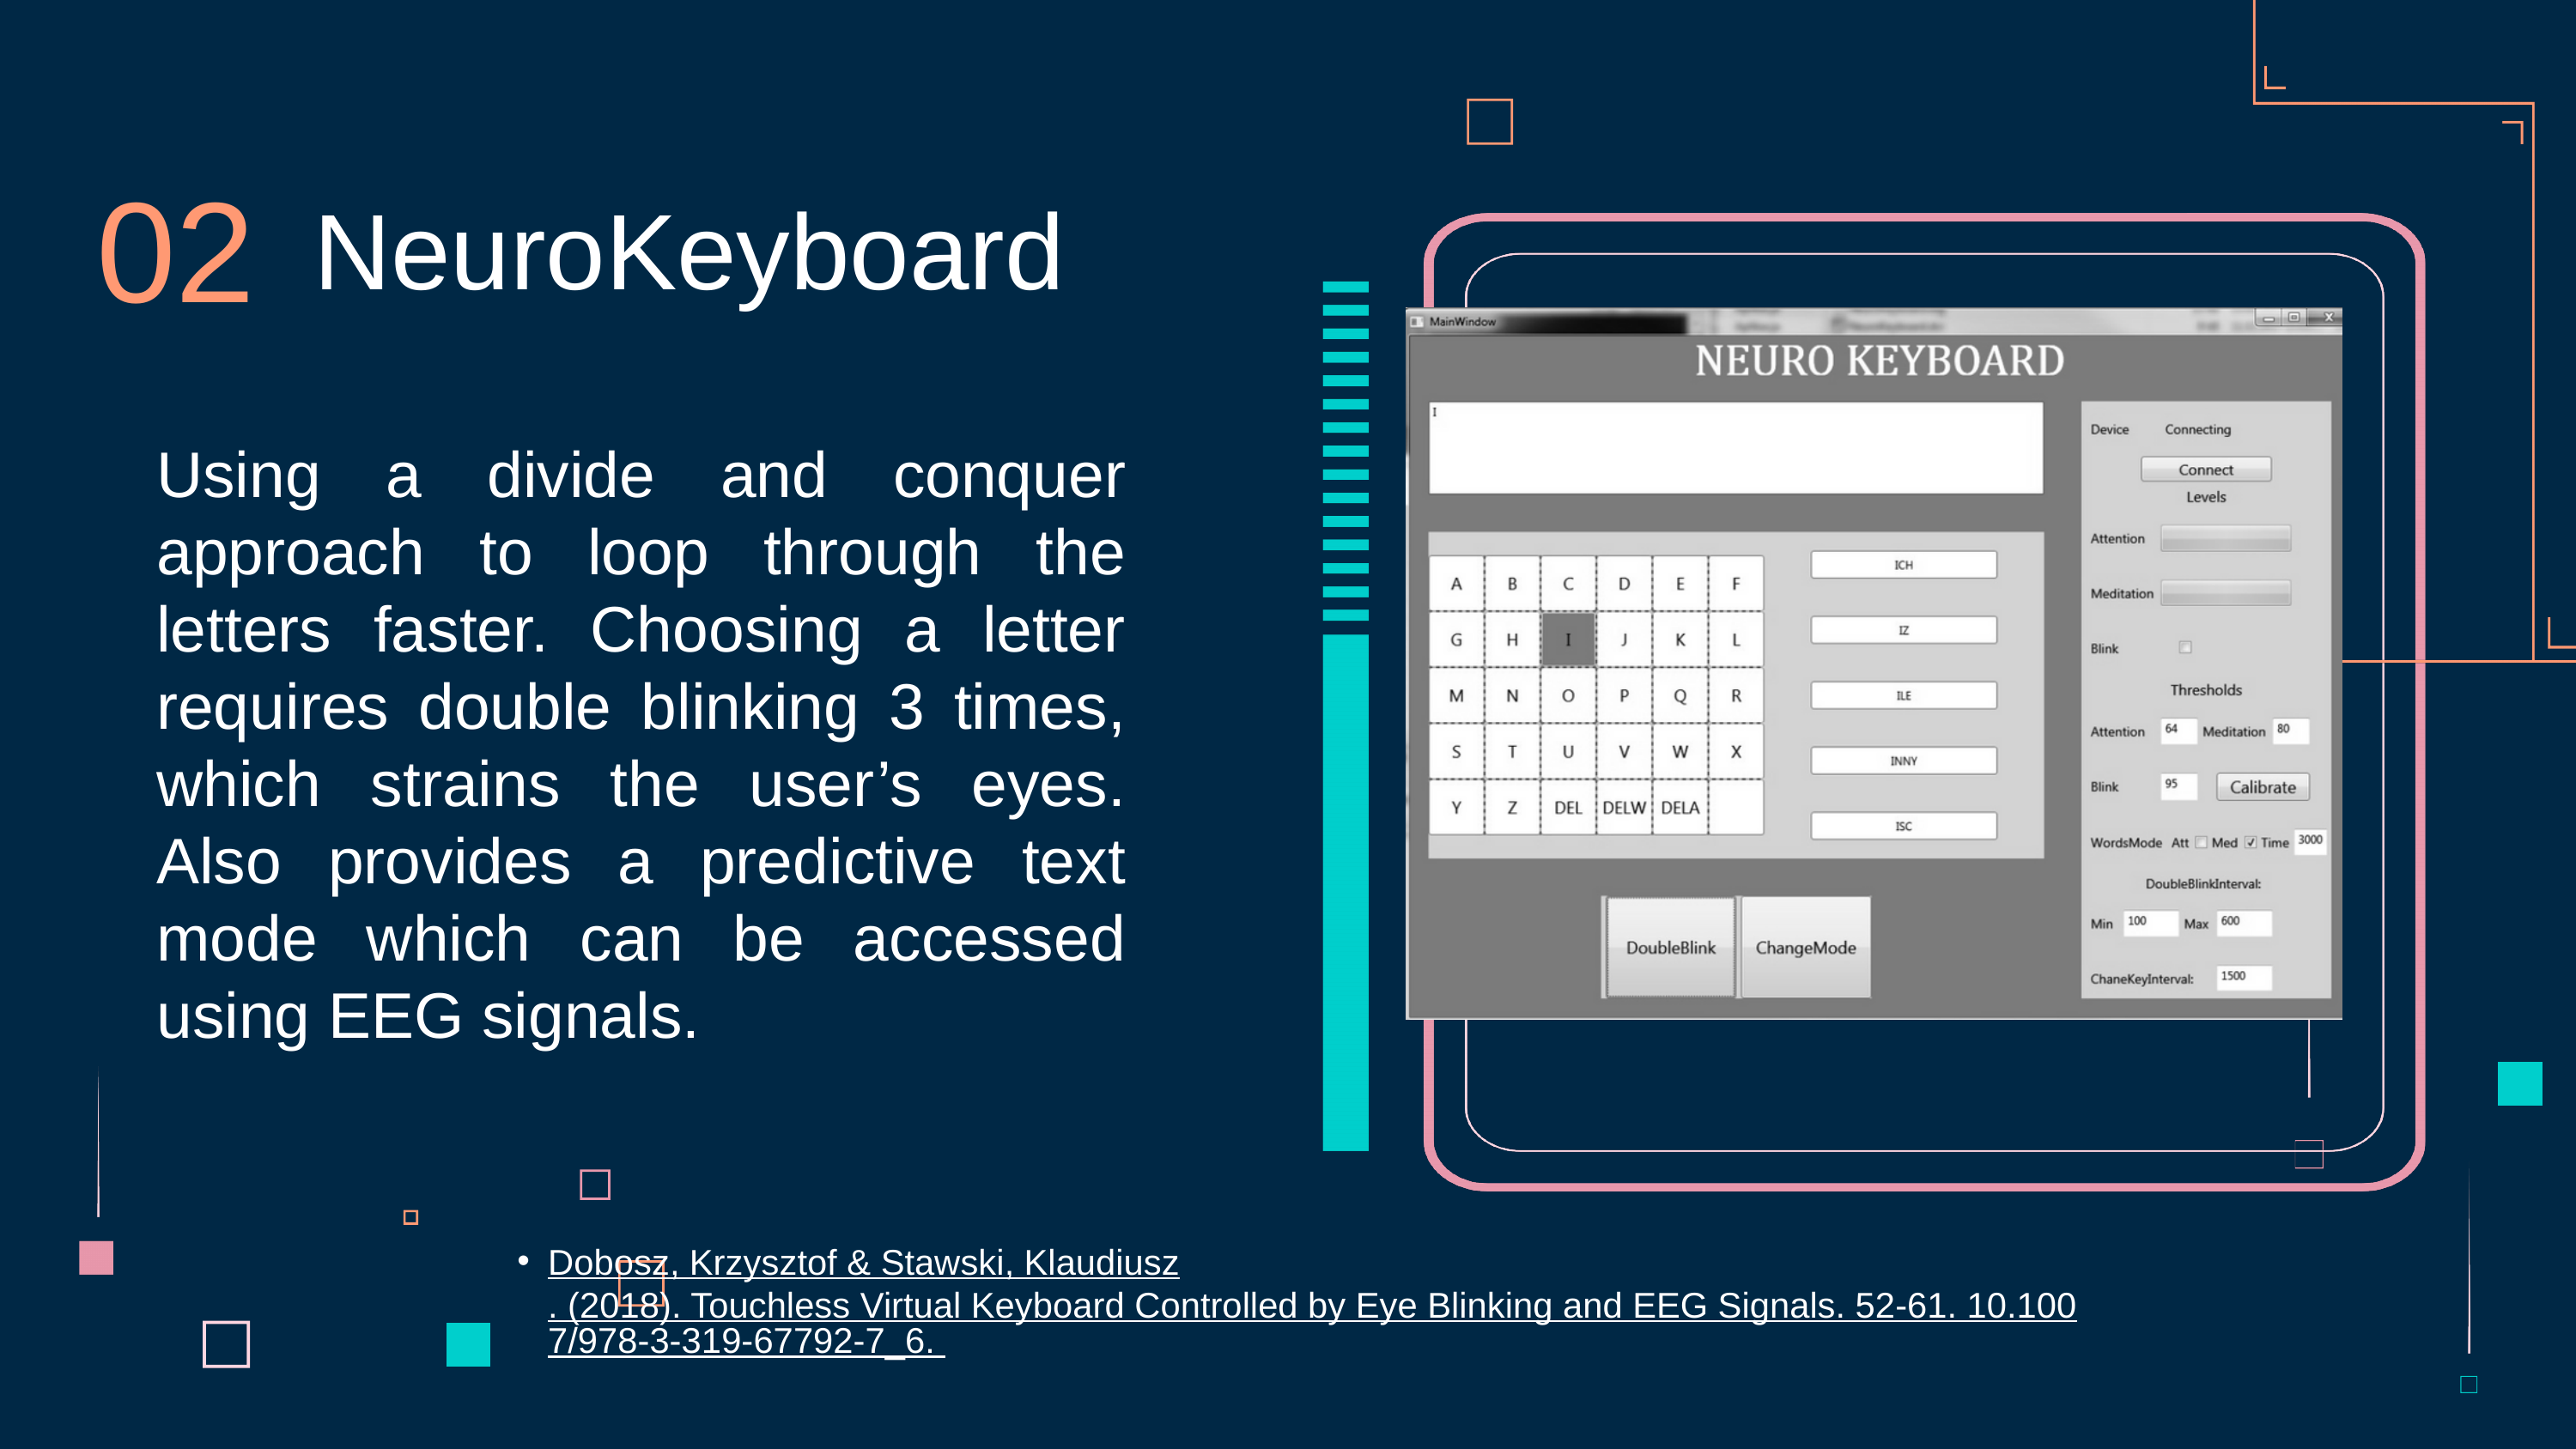

02
NeuroKeyboard

Using a divide and conquer approach to loop through the letters faster. Choosing a letter requires double blinking 3 times, which strains the user’s eyes. Also provides a predictive text mode which can be accessed using EEG signals.

Dobosz, Krzysztof & Stawski, Klaudiusz. (2018). Touchless Virtual Keyboard Controlled by Eye Blinking and EEG Signals. 52-61. 10.1007/978-3-319-67792-7_6.